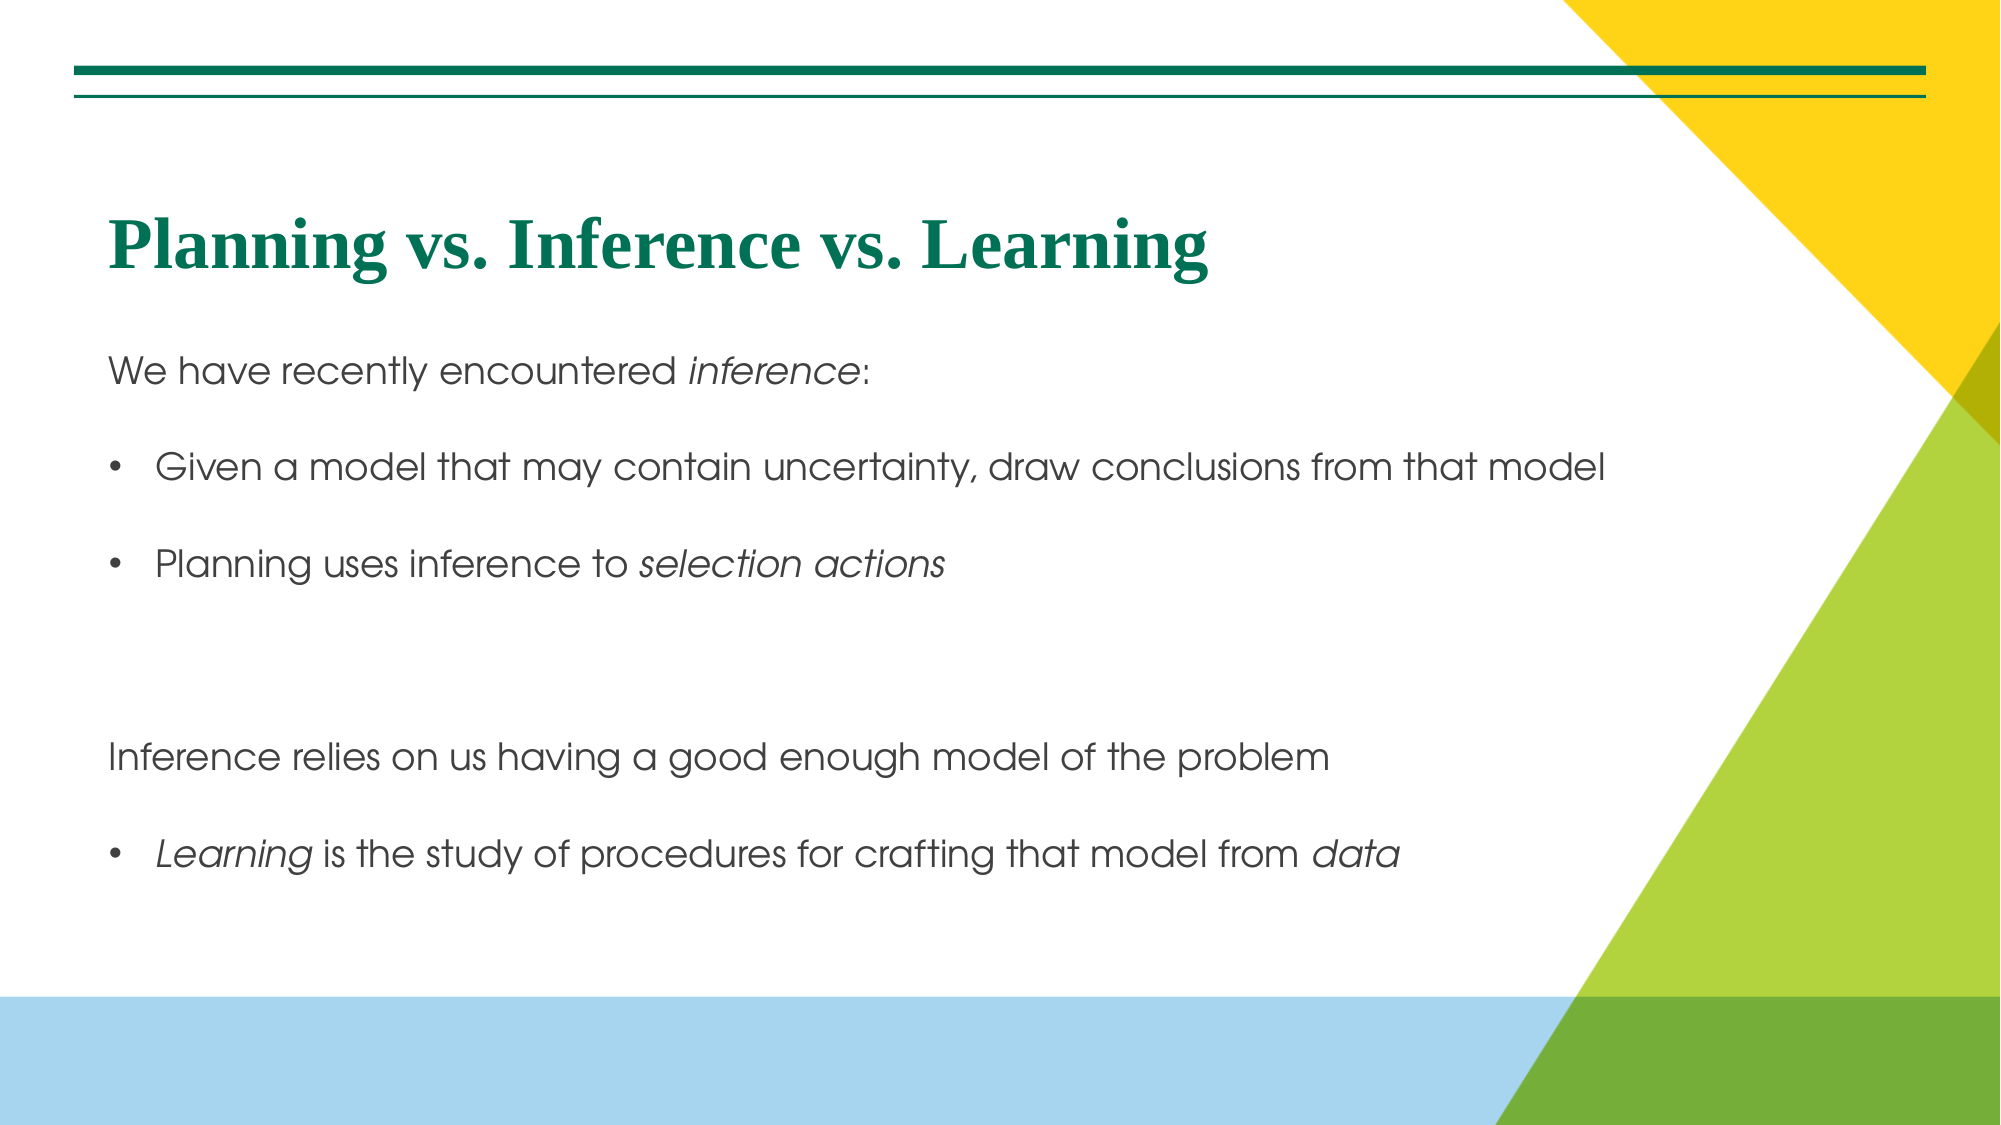

# Planning vs. Inference vs. Learning
We have recently encountered inference:
Given a model that may contain uncertainty, draw conclusions from that model
Planning uses inference to selection actions

Inference relies on us having a good enough model of the problem
Learning is the study of procedures for crafting that model from data